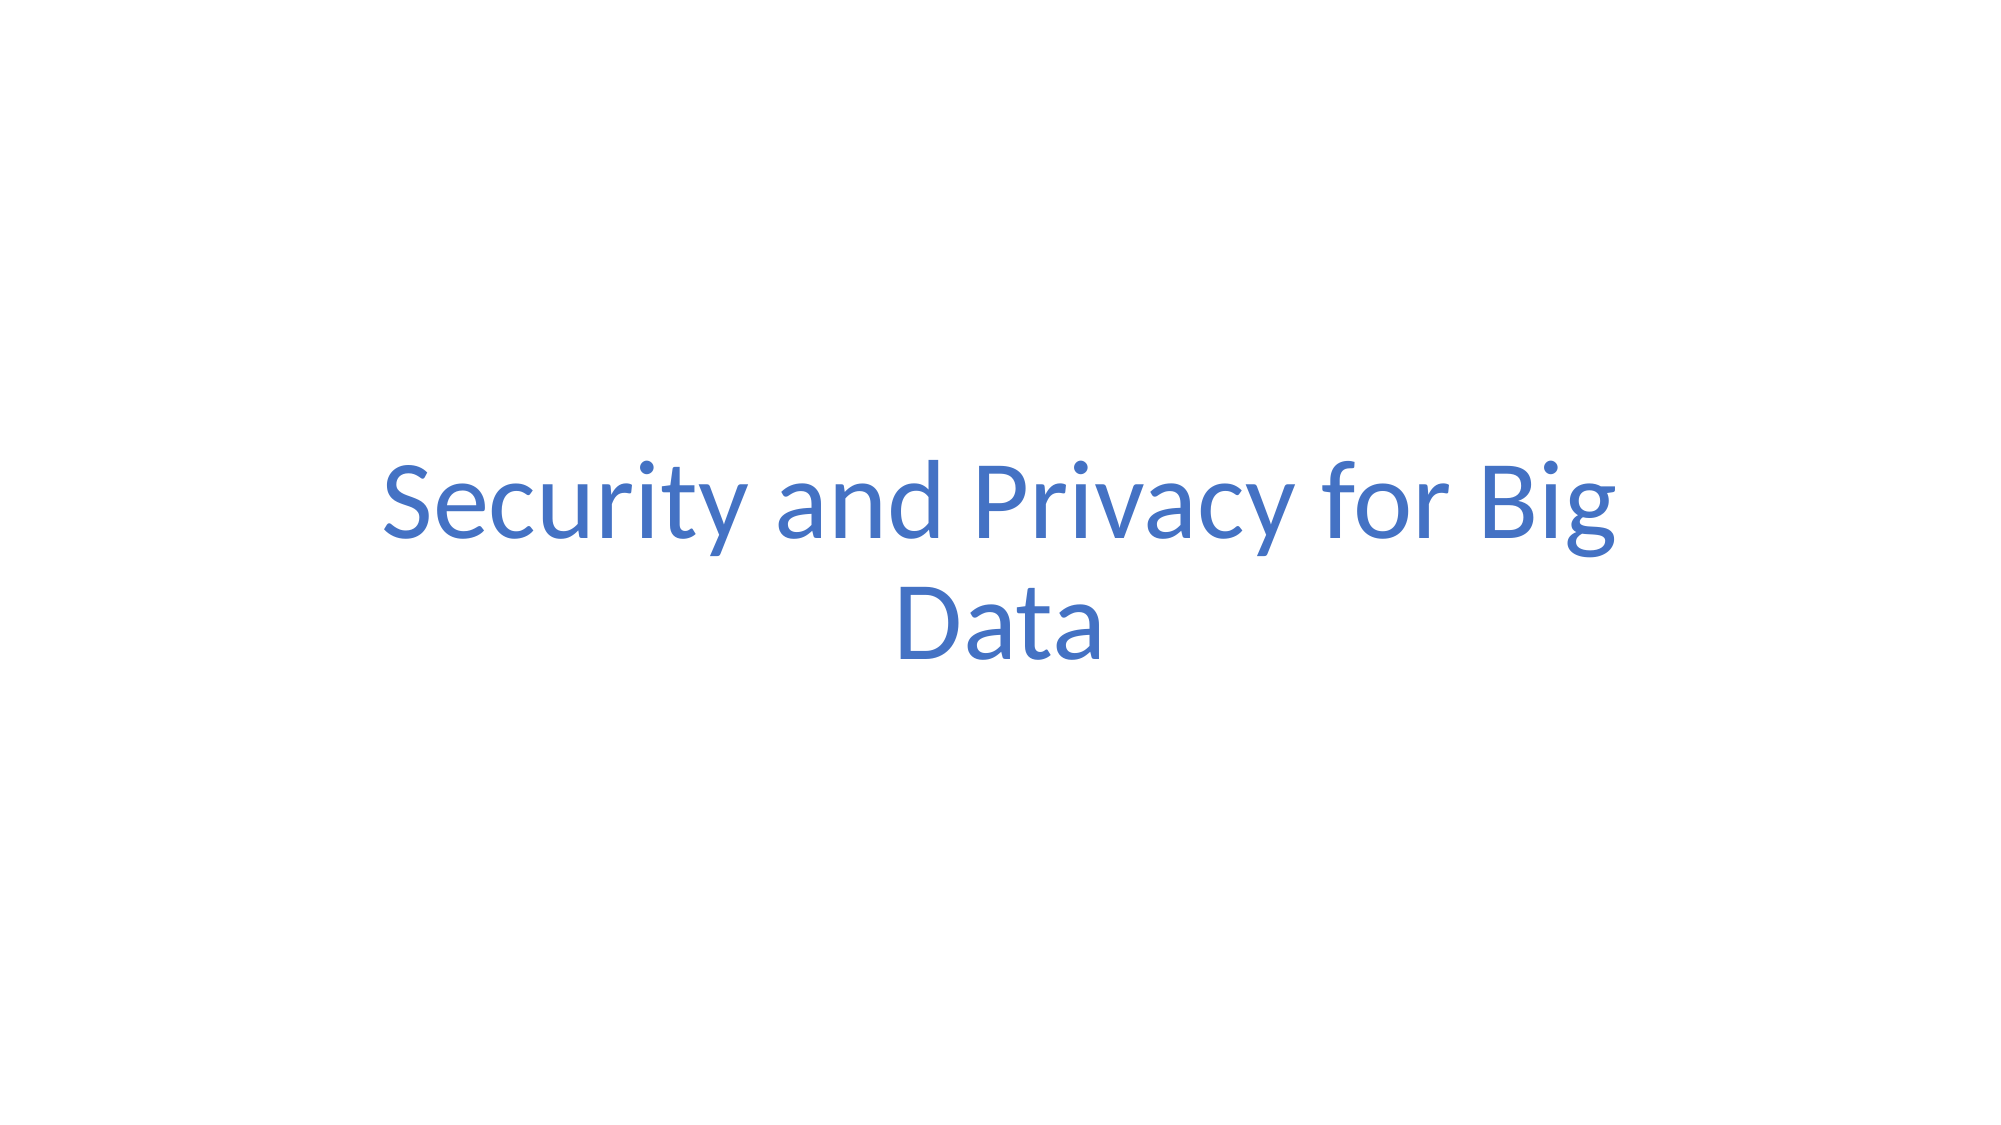

# Security and Privacy for Big Data